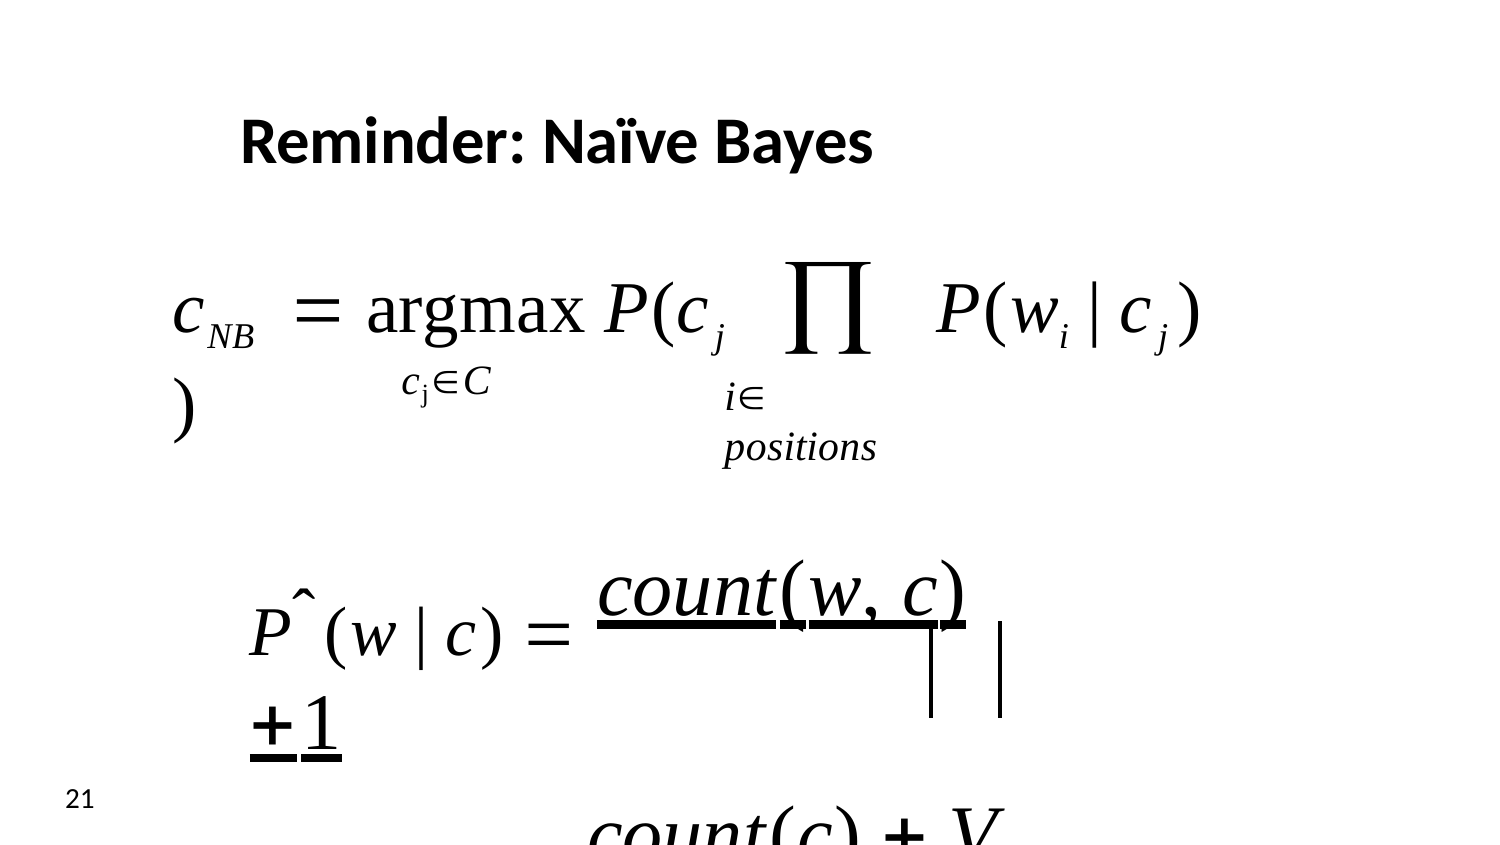

Reminder: Naïve Bayes
# ∏
cNB	= argmax P(cj )
P(wi  | cj )
cj∈C
i∈ positions
Pˆ(w | c) = count(w, c) +1
count(c) + V

21